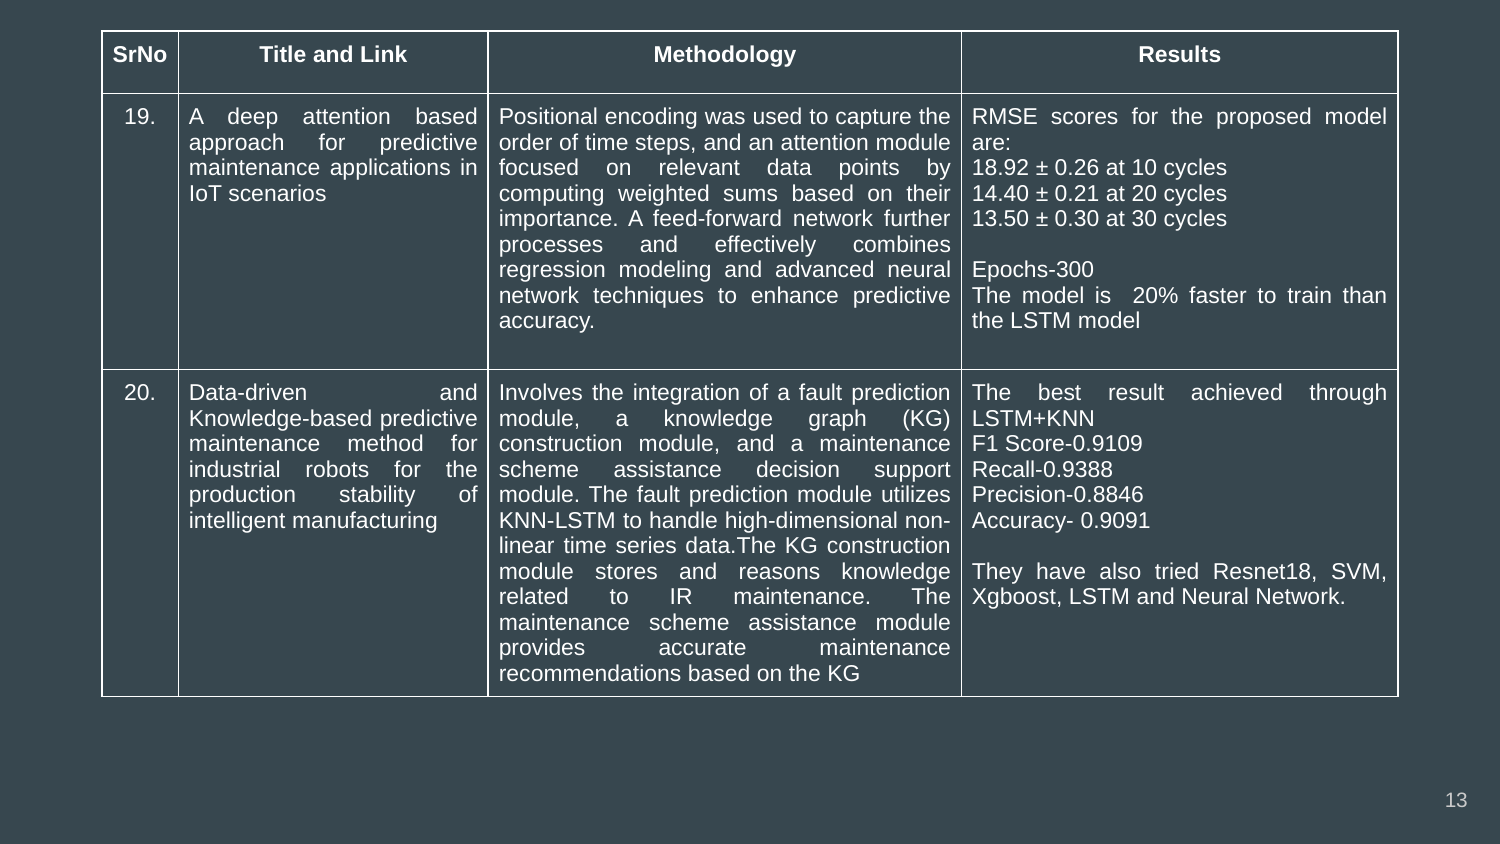

| SrNo | Title and Link | Methodology | Results |
| --- | --- | --- | --- |
| 19. | A deep attention based approach for predictive maintenance applications in IoT scenarios | Positional encoding was used to capture the order of time steps, and an attention module focused on relevant data points by computing weighted sums based on their importance. A feed-forward network further processes and effectively combines regression modeling and advanced neural network techniques to enhance predictive accuracy. | RMSE scores for the proposed model are: 18.92 ± 0.26 at 10 cycles 14.40 ± 0.21 at 20 cycles 13.50 ± 0.30 at 30 cycles Epochs-300 The model is 20% faster to train than the LSTM model |
| 20. | Data-driven and Knowledge-based predictive maintenance method for industrial robots for the production stability of intelligent manufacturing | Involves the integration of a fault prediction module, a knowledge graph (KG) construction module, and a maintenance scheme assistance decision support module. The fault prediction module utilizes KNN-LSTM to handle high-dimensional non-linear time series data.The KG construction module stores and reasons knowledge related to IR maintenance. The maintenance scheme assistance module provides accurate maintenance recommendations based on the KG | The best result achieved through LSTM+KNN F1 Score-0.9109 Recall-0.9388 Precision-0.8846 Accuracy- 0.9091 They have also tried Resnet18, SVM, Xgboost, LSTM and Neural Network. |
13